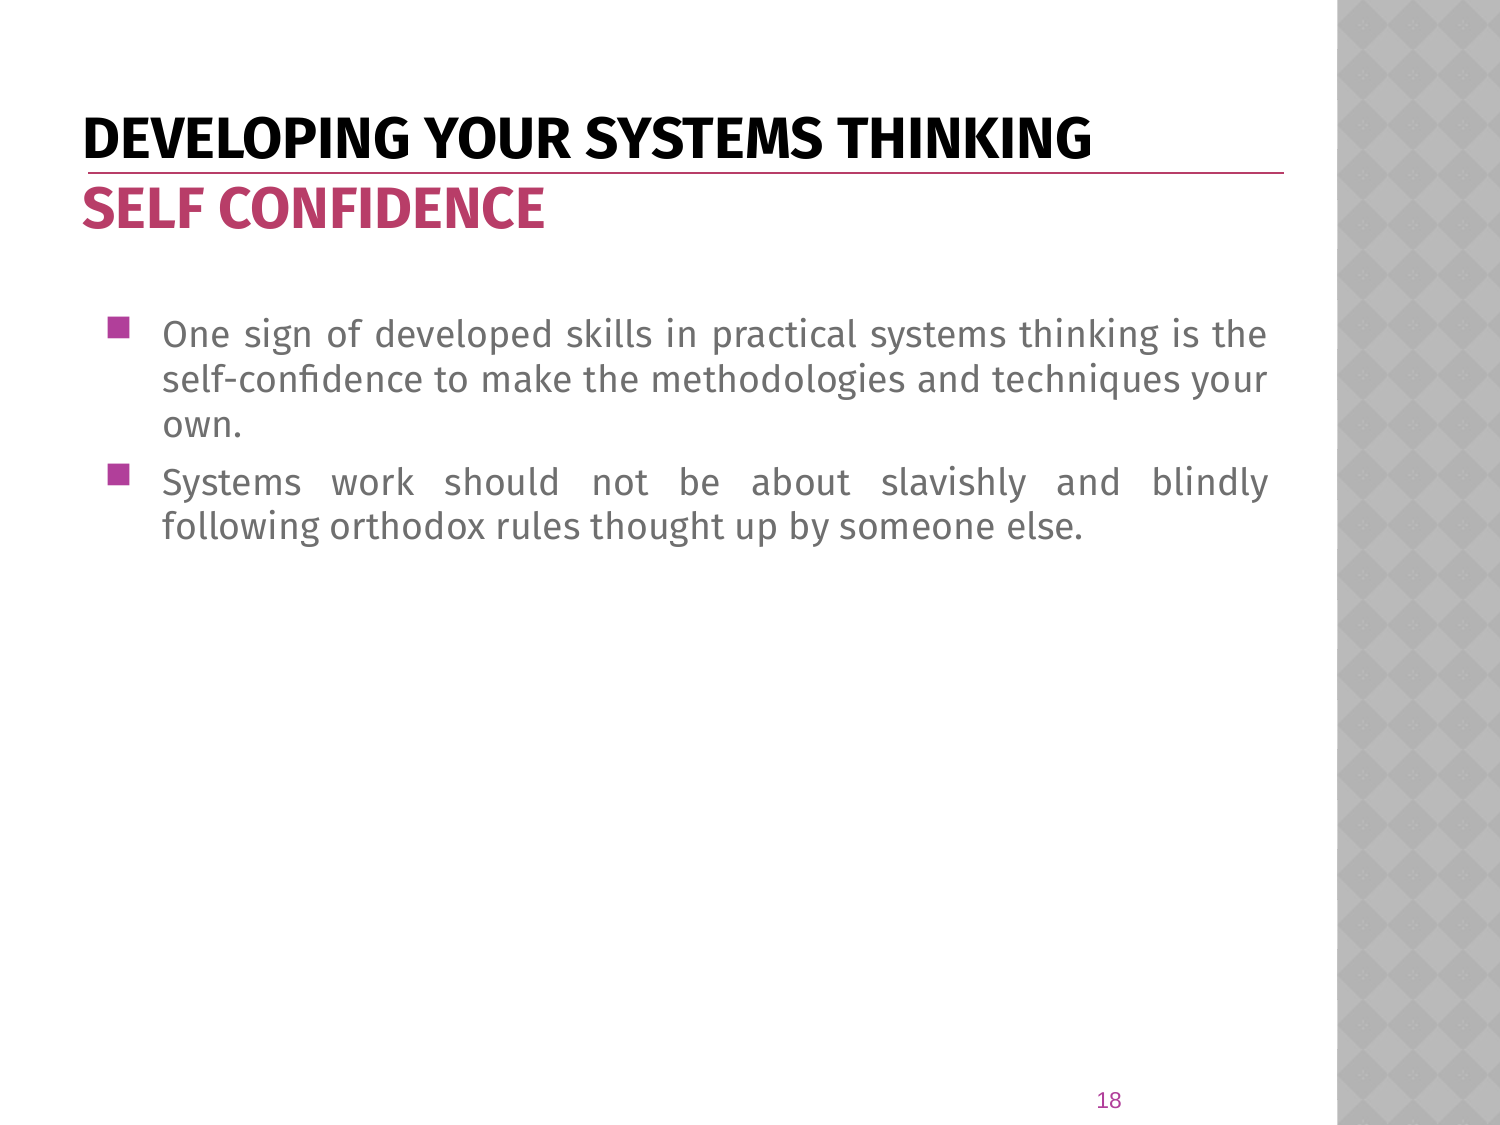

# DEVELOPING YOUR SYSTEMS THINKING SELF CONFIDENCE
One sign of developed skills in practical systems thinking is the self-confidence to make the methodologies and techniques your own.
Systems work should not be about slavishly and blindly following orthodox rules thought up by someone else.

18